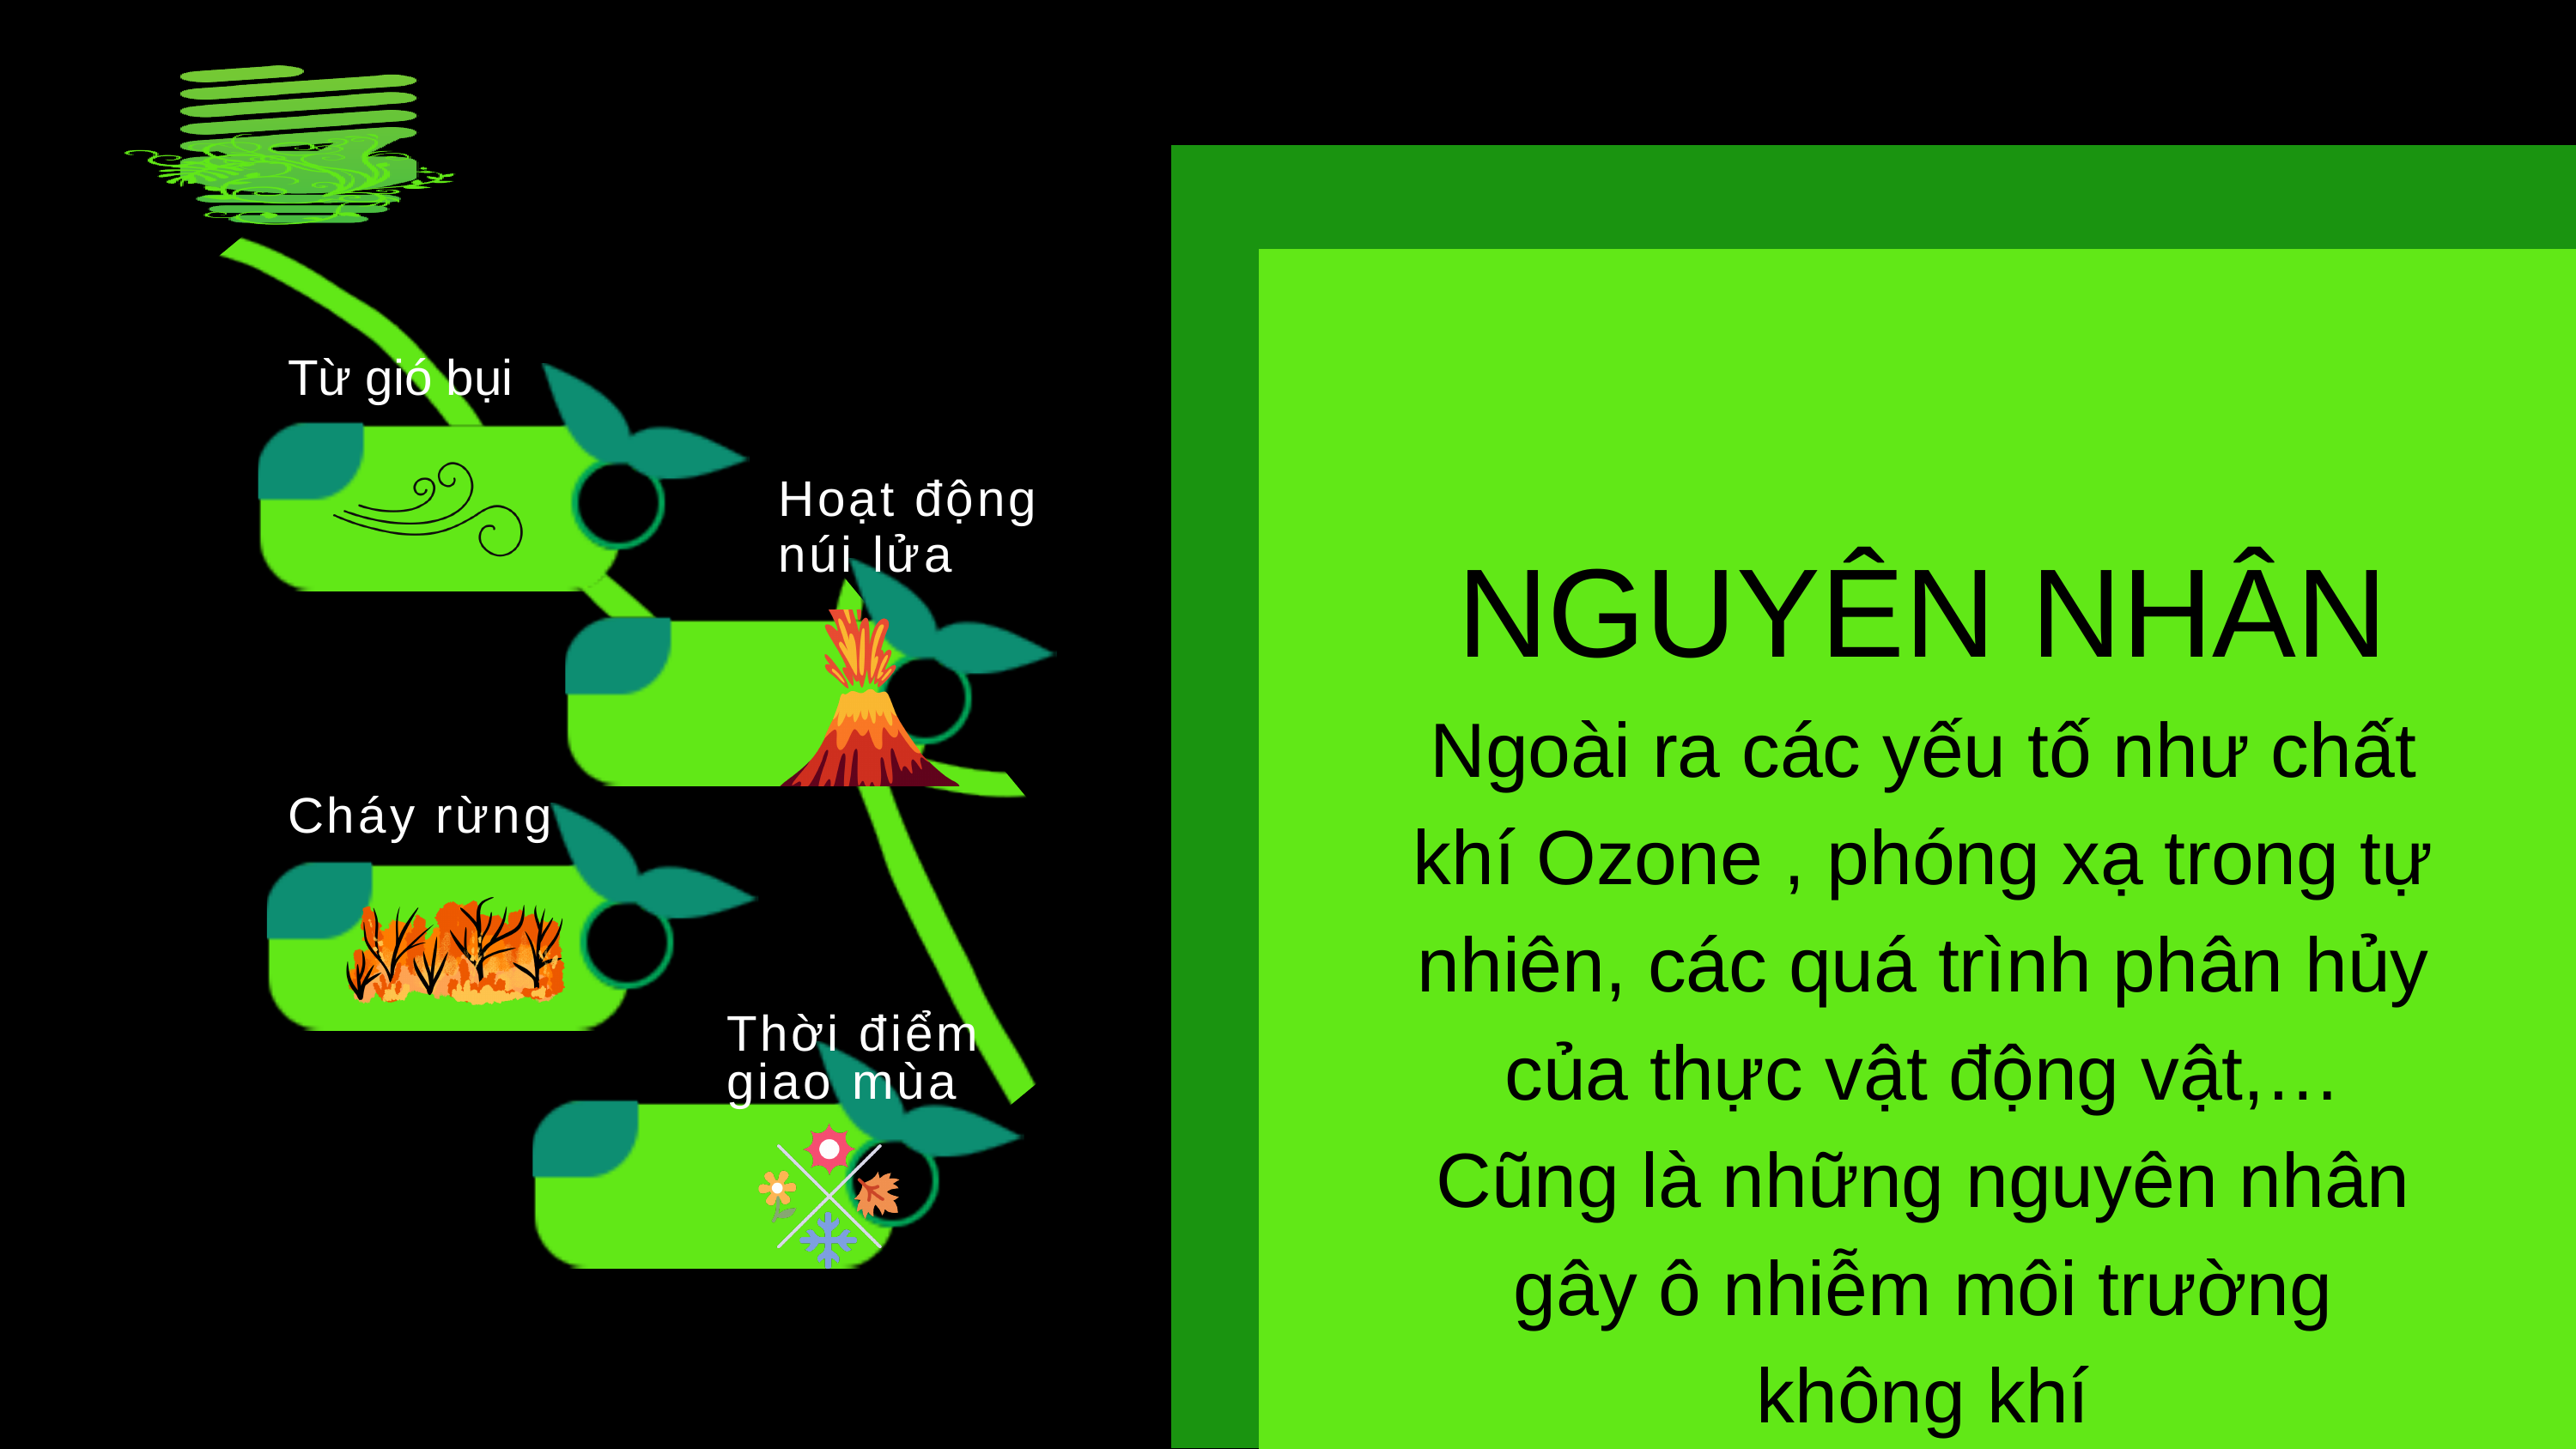

Từ gió bụi

Hoạt động núi lửa
NGUYÊN NHÂN

Ngoài ra các yếu tố như chất khí Ozone , phóng xạ trong tự nhiên, các quá trình phân hủy của thực vật động vật,… Cũng là những nguyên nhân gây ô nhiễm môi trường không khí
Cháy rừng

Thời điểm giao mùa